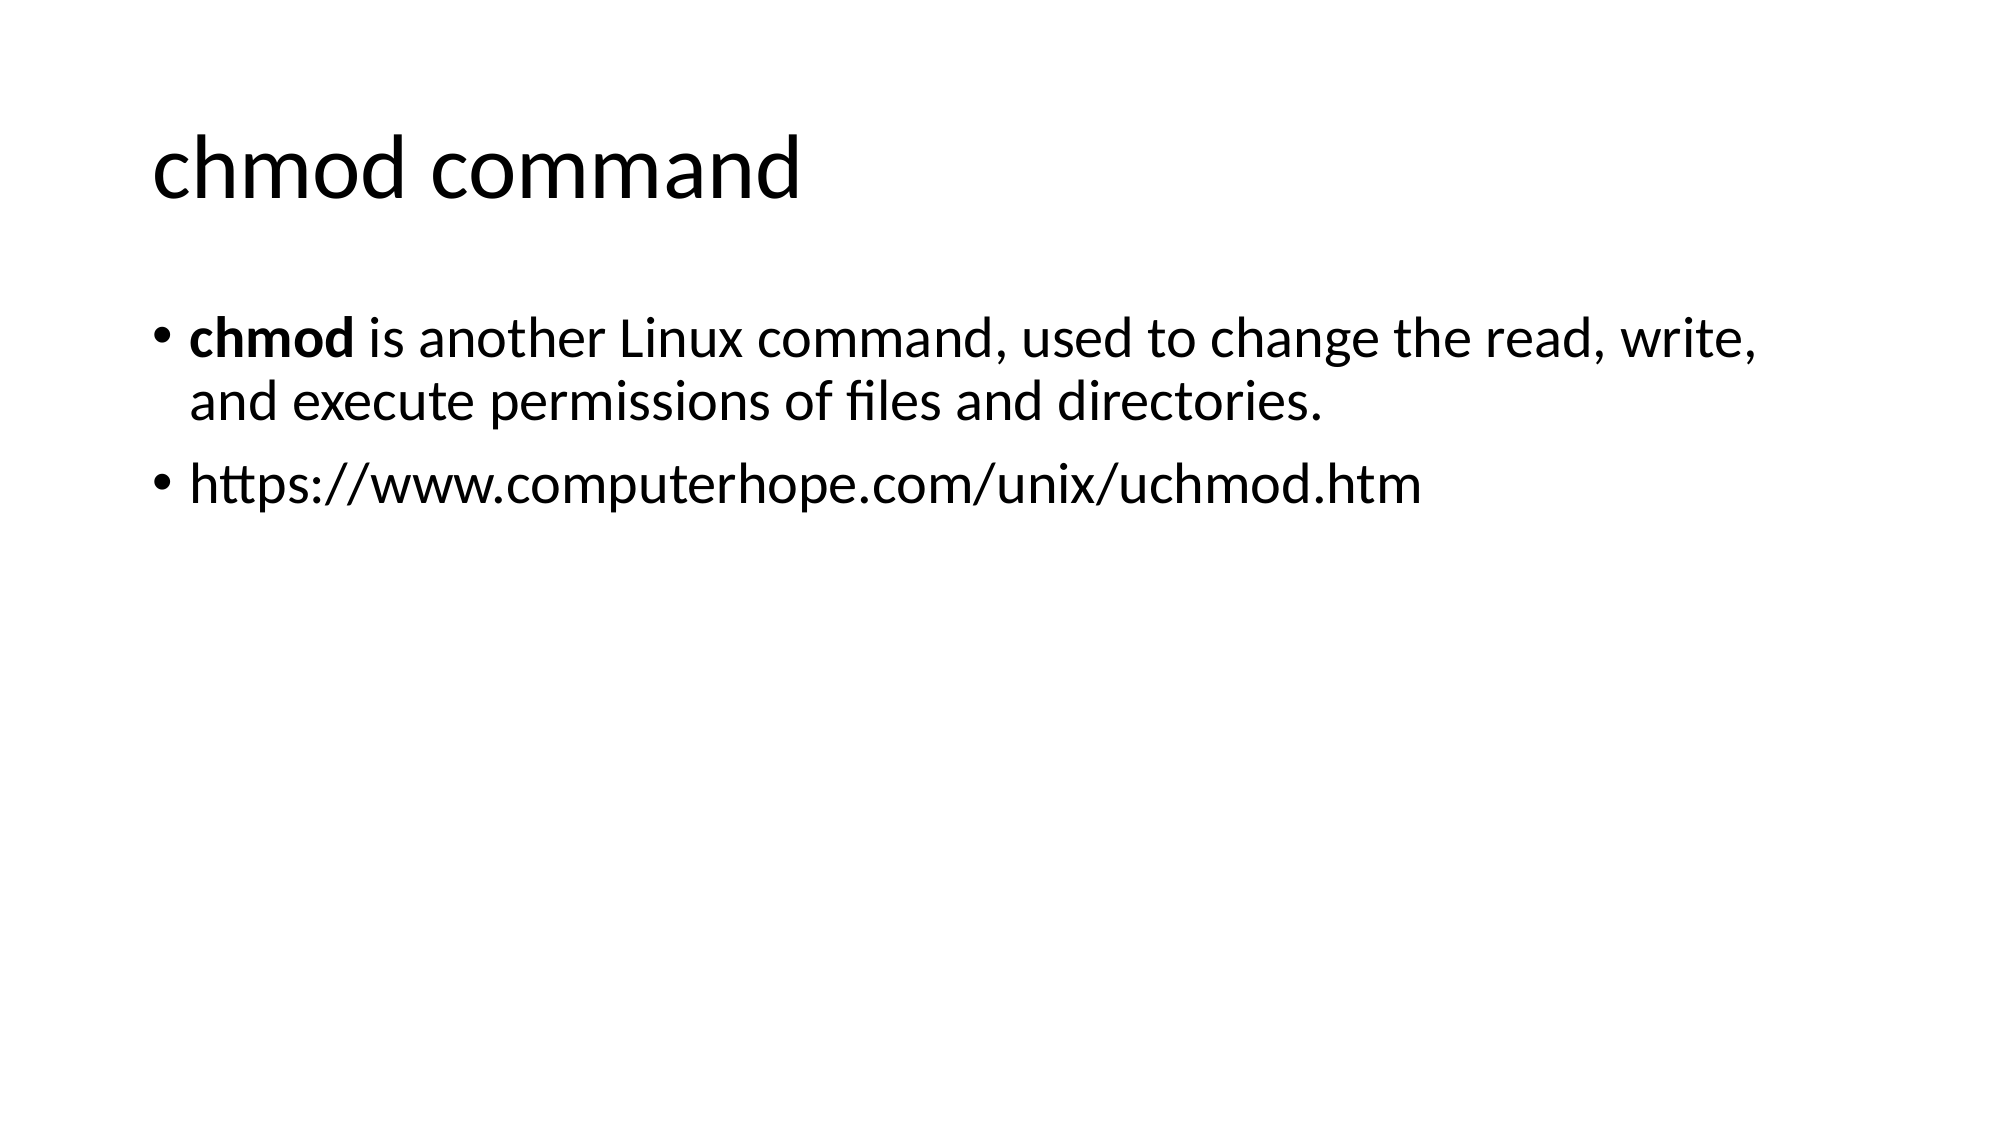

# chmod command
chmod is another Linux command, used to change the read, write, and execute permissions of files and directories.
https://www.computerhope.com/unix/uchmod.htm